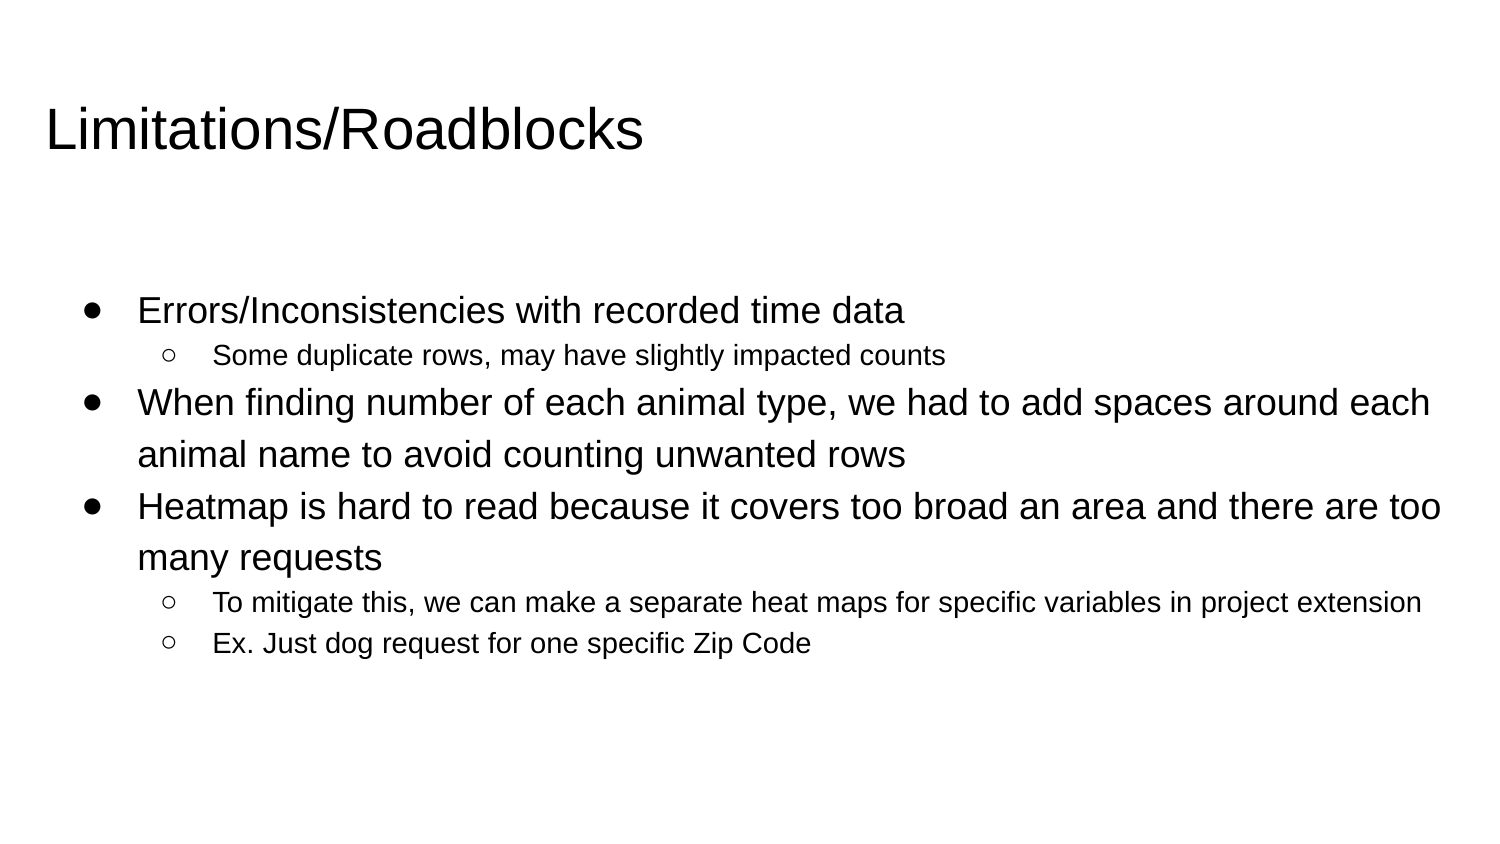

# Limitations/Roadblocks
Errors/Inconsistencies with recorded time data
Some duplicate rows, may have slightly impacted counts
When finding number of each animal type, we had to add spaces around each animal name to avoid counting unwanted rows
Heatmap is hard to read because it covers too broad an area and there are too many requests
To mitigate this, we can make a separate heat maps for specific variables in project extension
Ex. Just dog request for one specific Zip Code